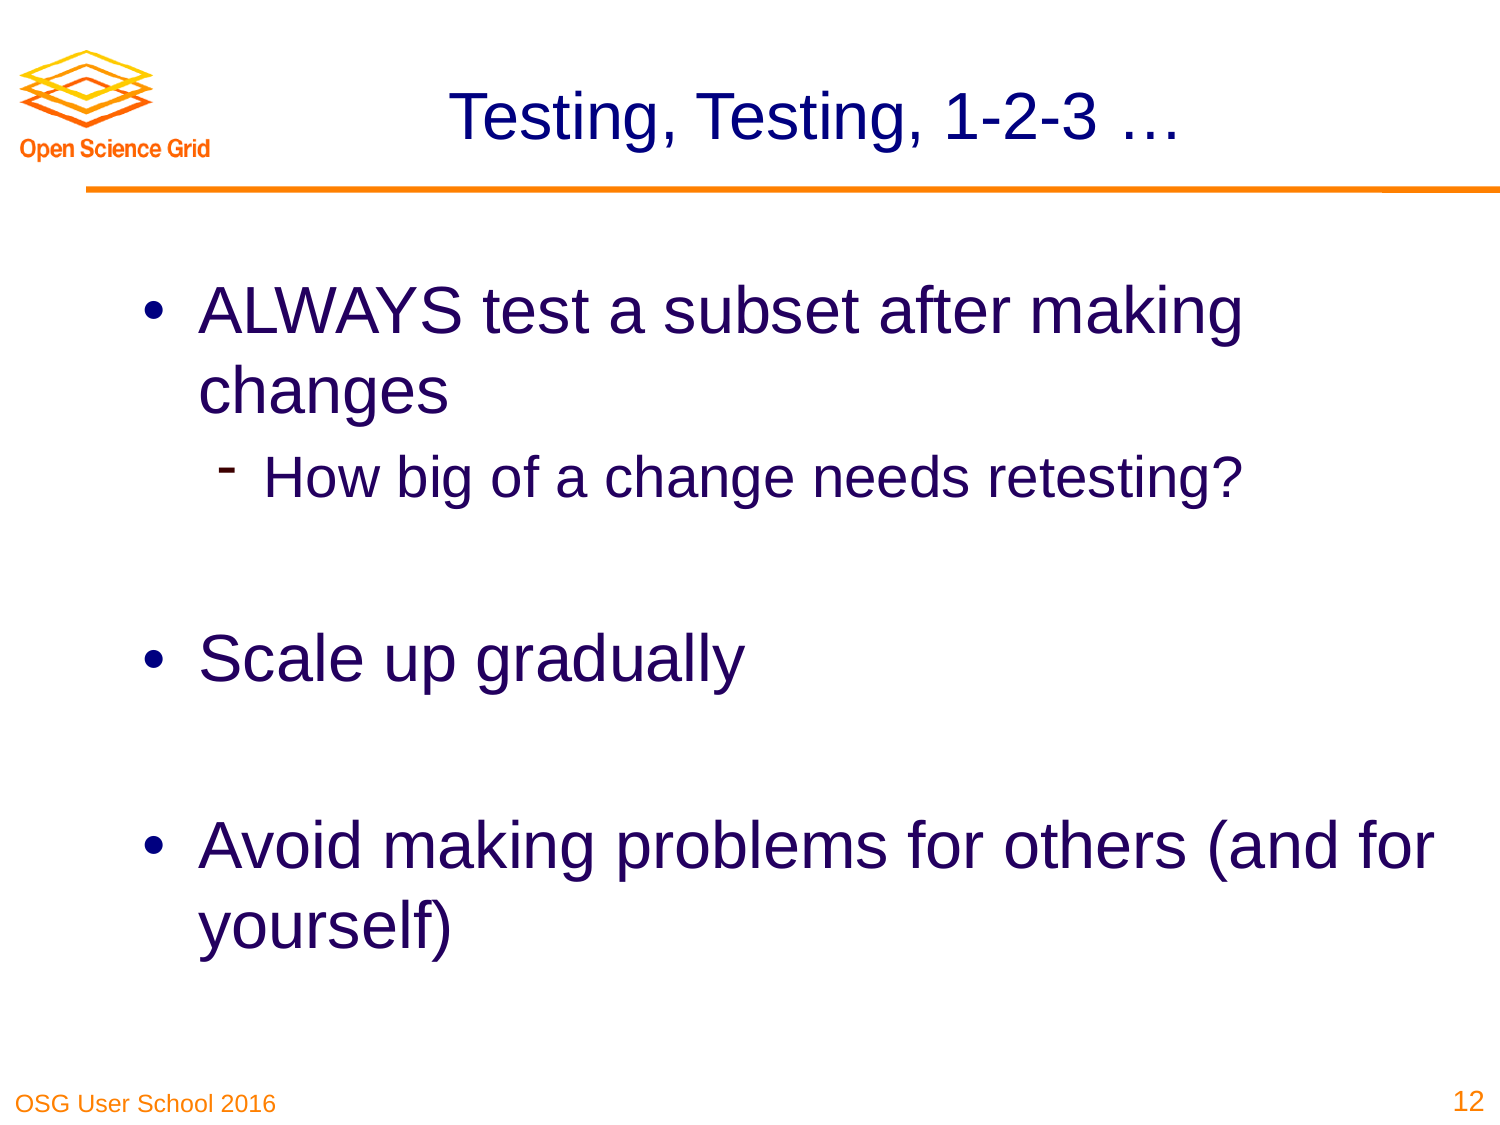

# Testing, Testing, 1-2-3 …

ALWAYS test a subset after making changes
How big of a change needs retesting?

Scale up gradually

Avoid making problems for others (and for yourself)

12